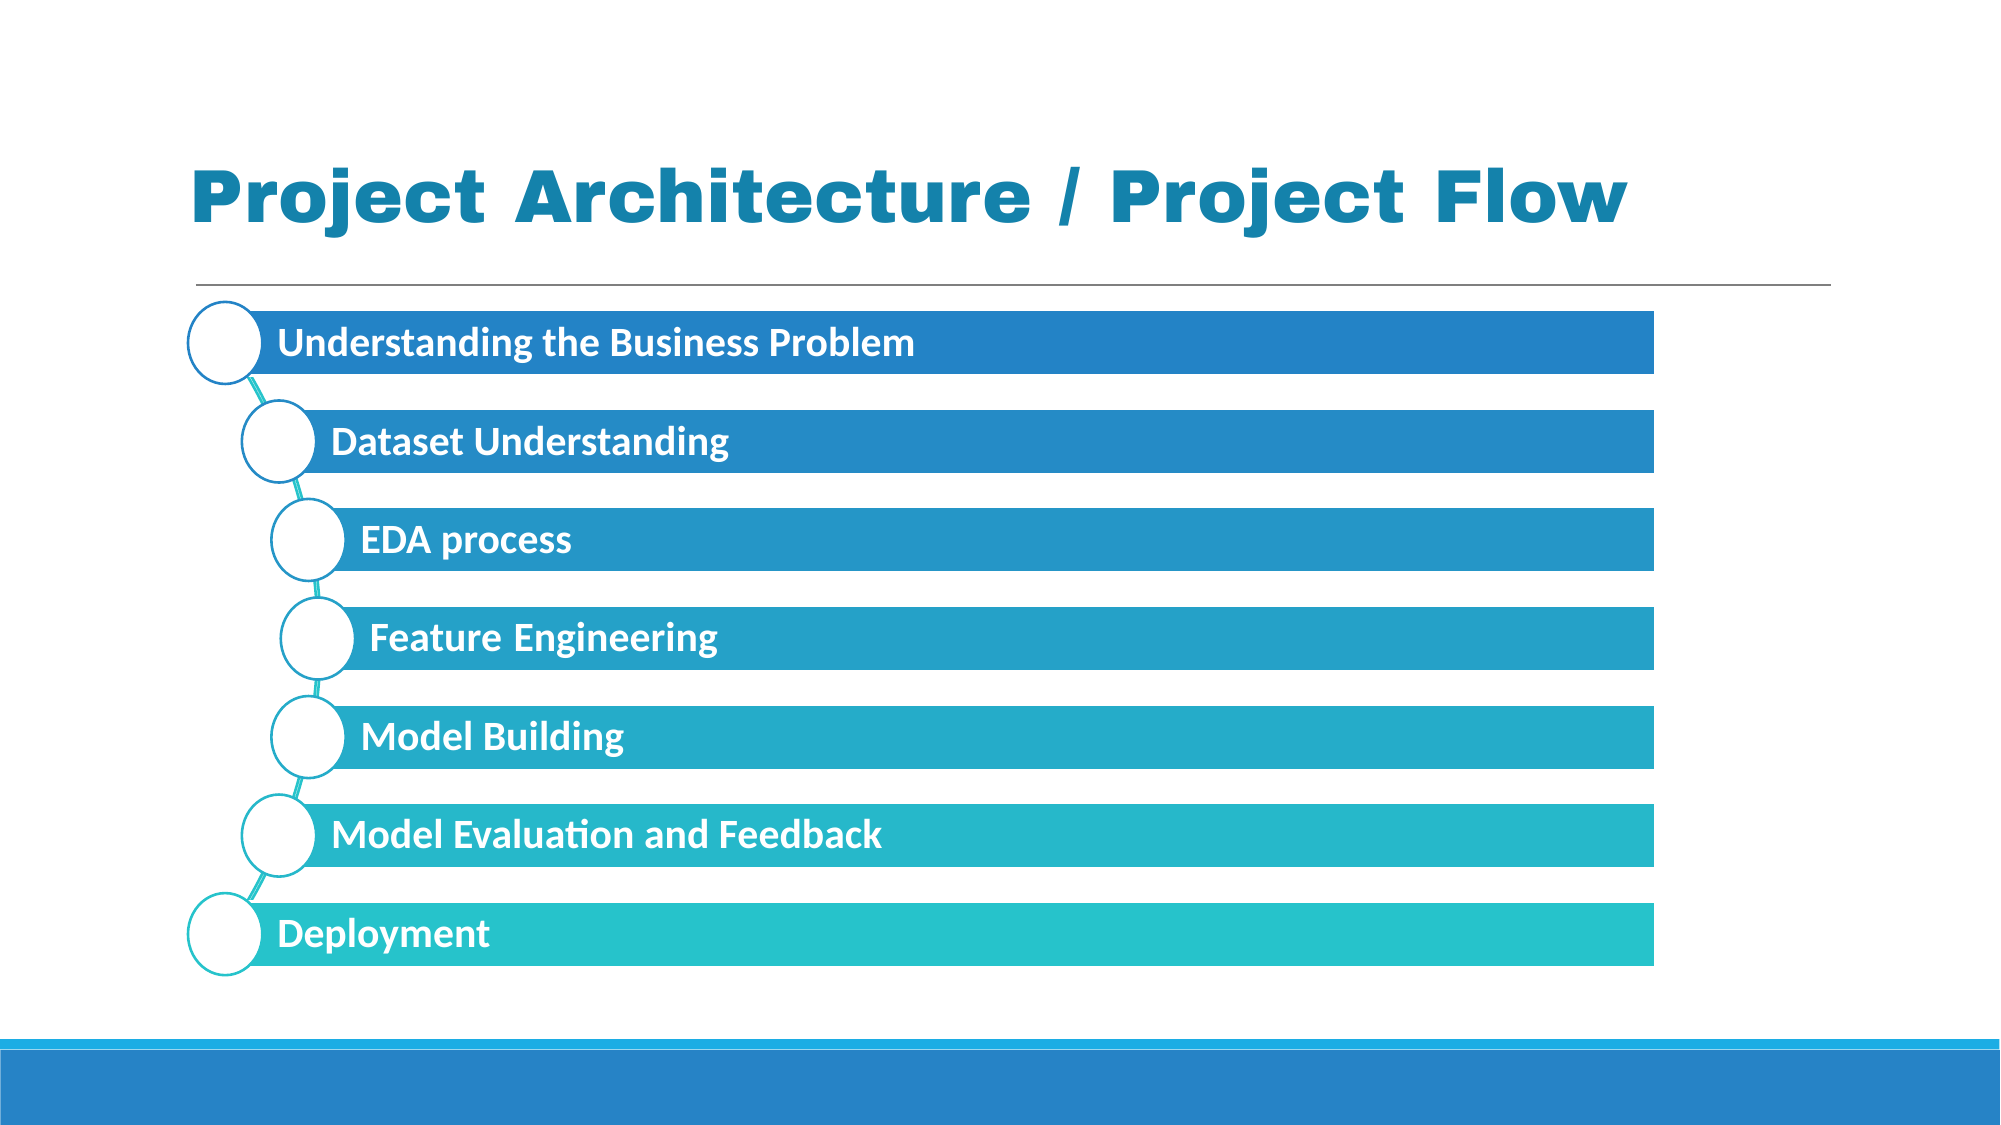

# Project Architecture / Project Flow

Understanding the Business Problem

Dataset Understanding

EDA process

Feature Engineering

Model Building

Model Evaluation and Feedback

Deployment